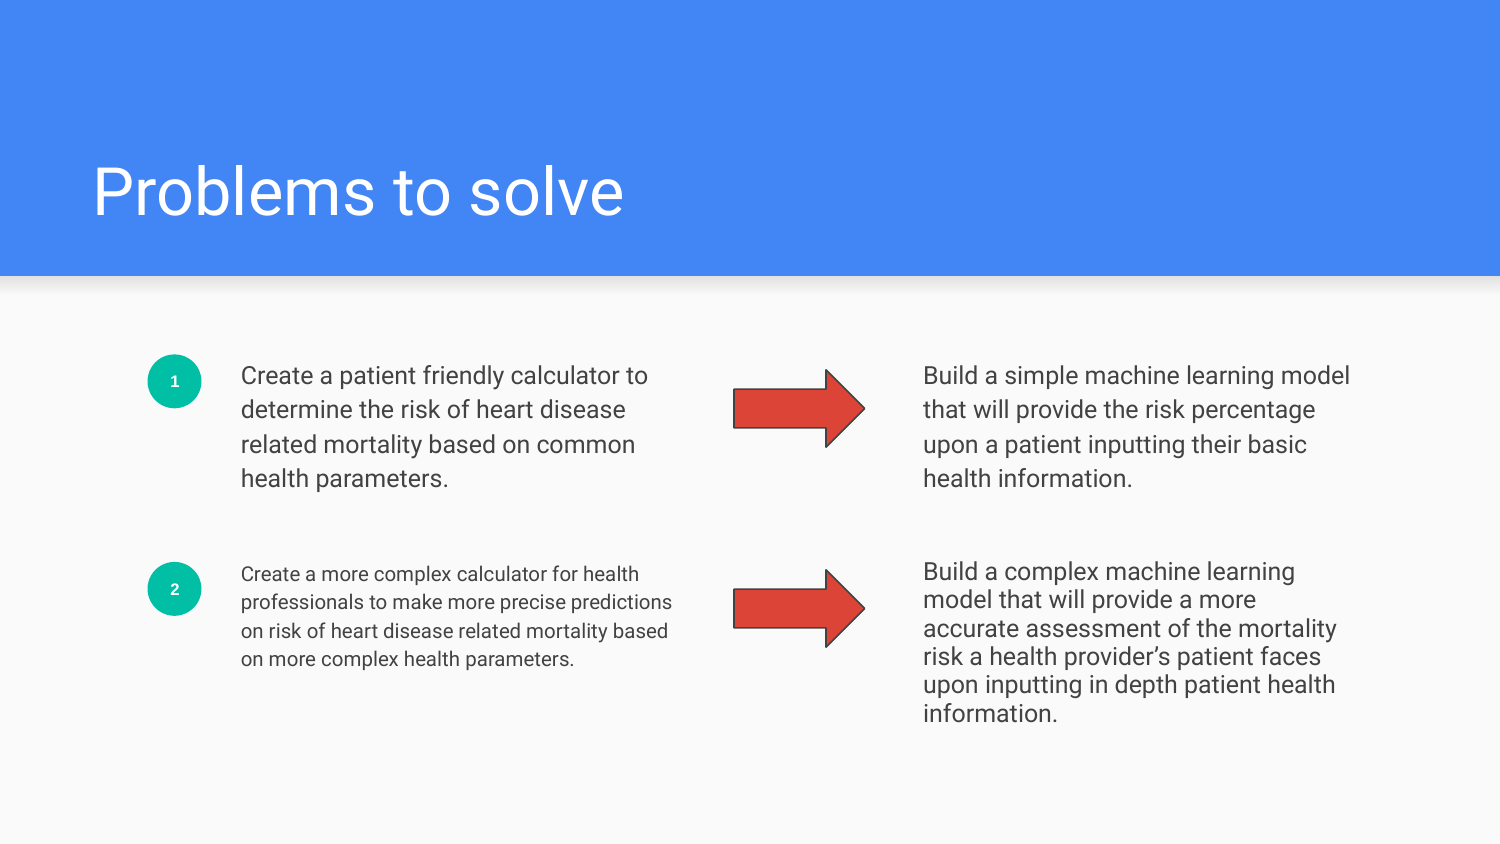

# Problems to solve
Create a patient friendly calculator to determine the risk of heart disease related mortality based on common health parameters.
Build a simple machine learning model that will provide the risk percentage upon a patient inputting their basic health information.
1

Create a more complex calculator for health professionals to make more precise predictions on risk of heart disease related mortality based on more complex health parameters.
Build a complex machine learning model that will provide a more accurate assessment of the mortality risk a health provider’s patient faces upon inputting in depth patient health information.
2